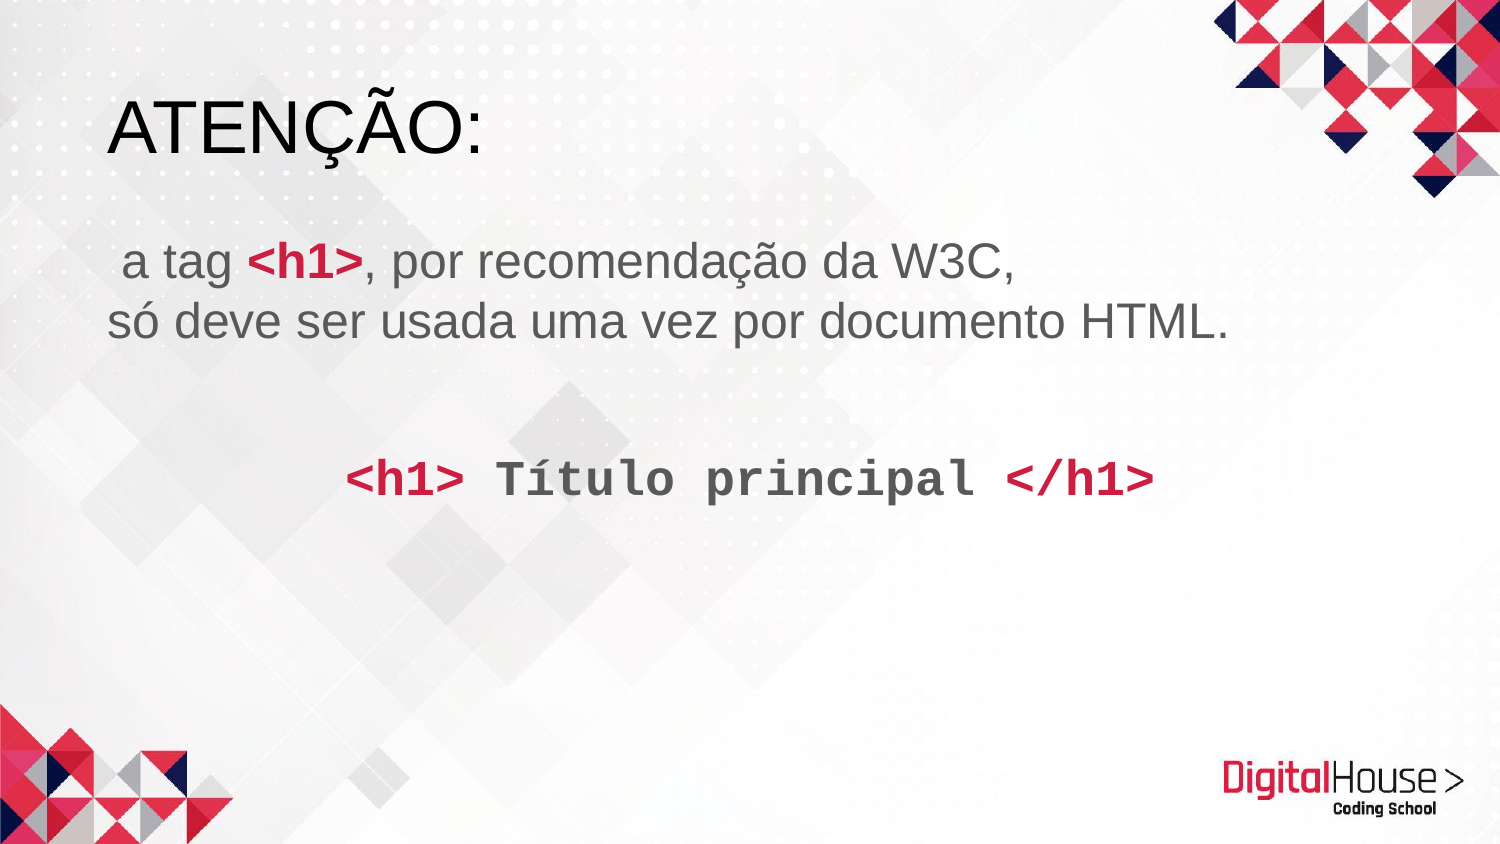

# ATENÇÃO:
 a tag <h1>, por recomendação da W3C,
só deve ser usada uma vez por documento HTML.

<h1> Título principal </h1>